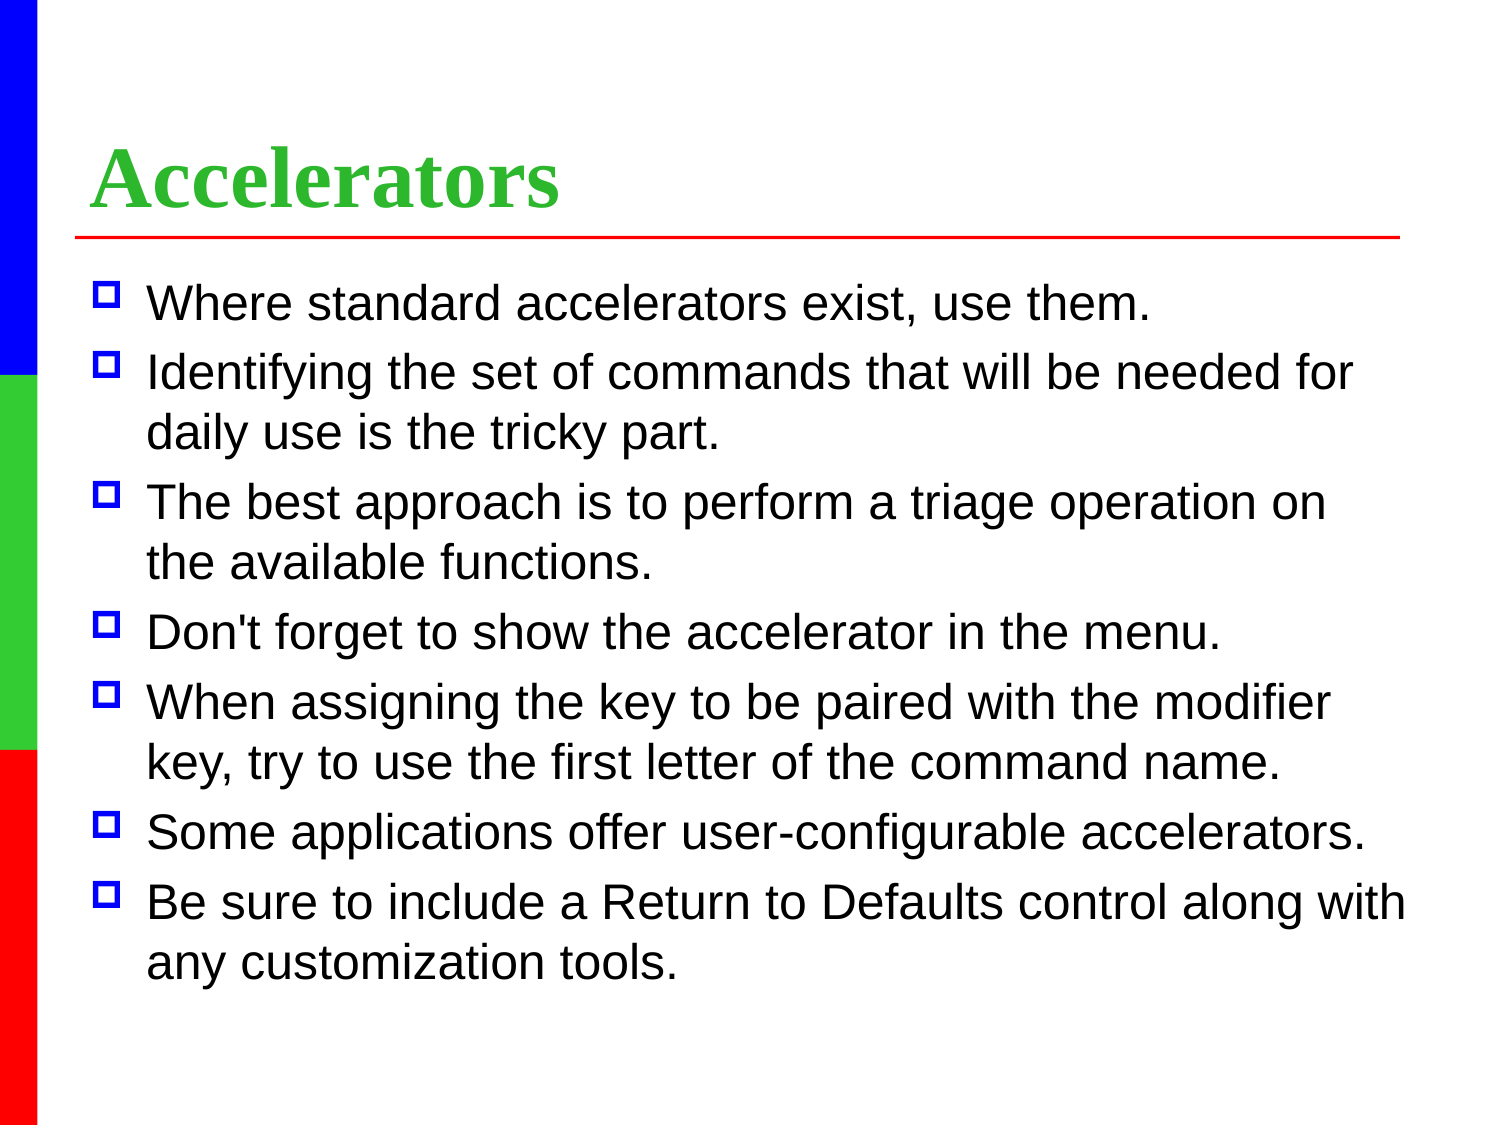

# Accelerators
Where standard accelerators exist, use them.
Identifying the set of commands that will be needed for daily use is the tricky part.
The best approach is to perform a triage operation on the available functions.
Don't forget to show the accelerator in the menu.
When assigning the key to be paired with the modifier key, try to use the first letter of the command name.
Some applications offer user-configurable accelerators.
Be sure to include a Return to Defaults control along with any customization tools.